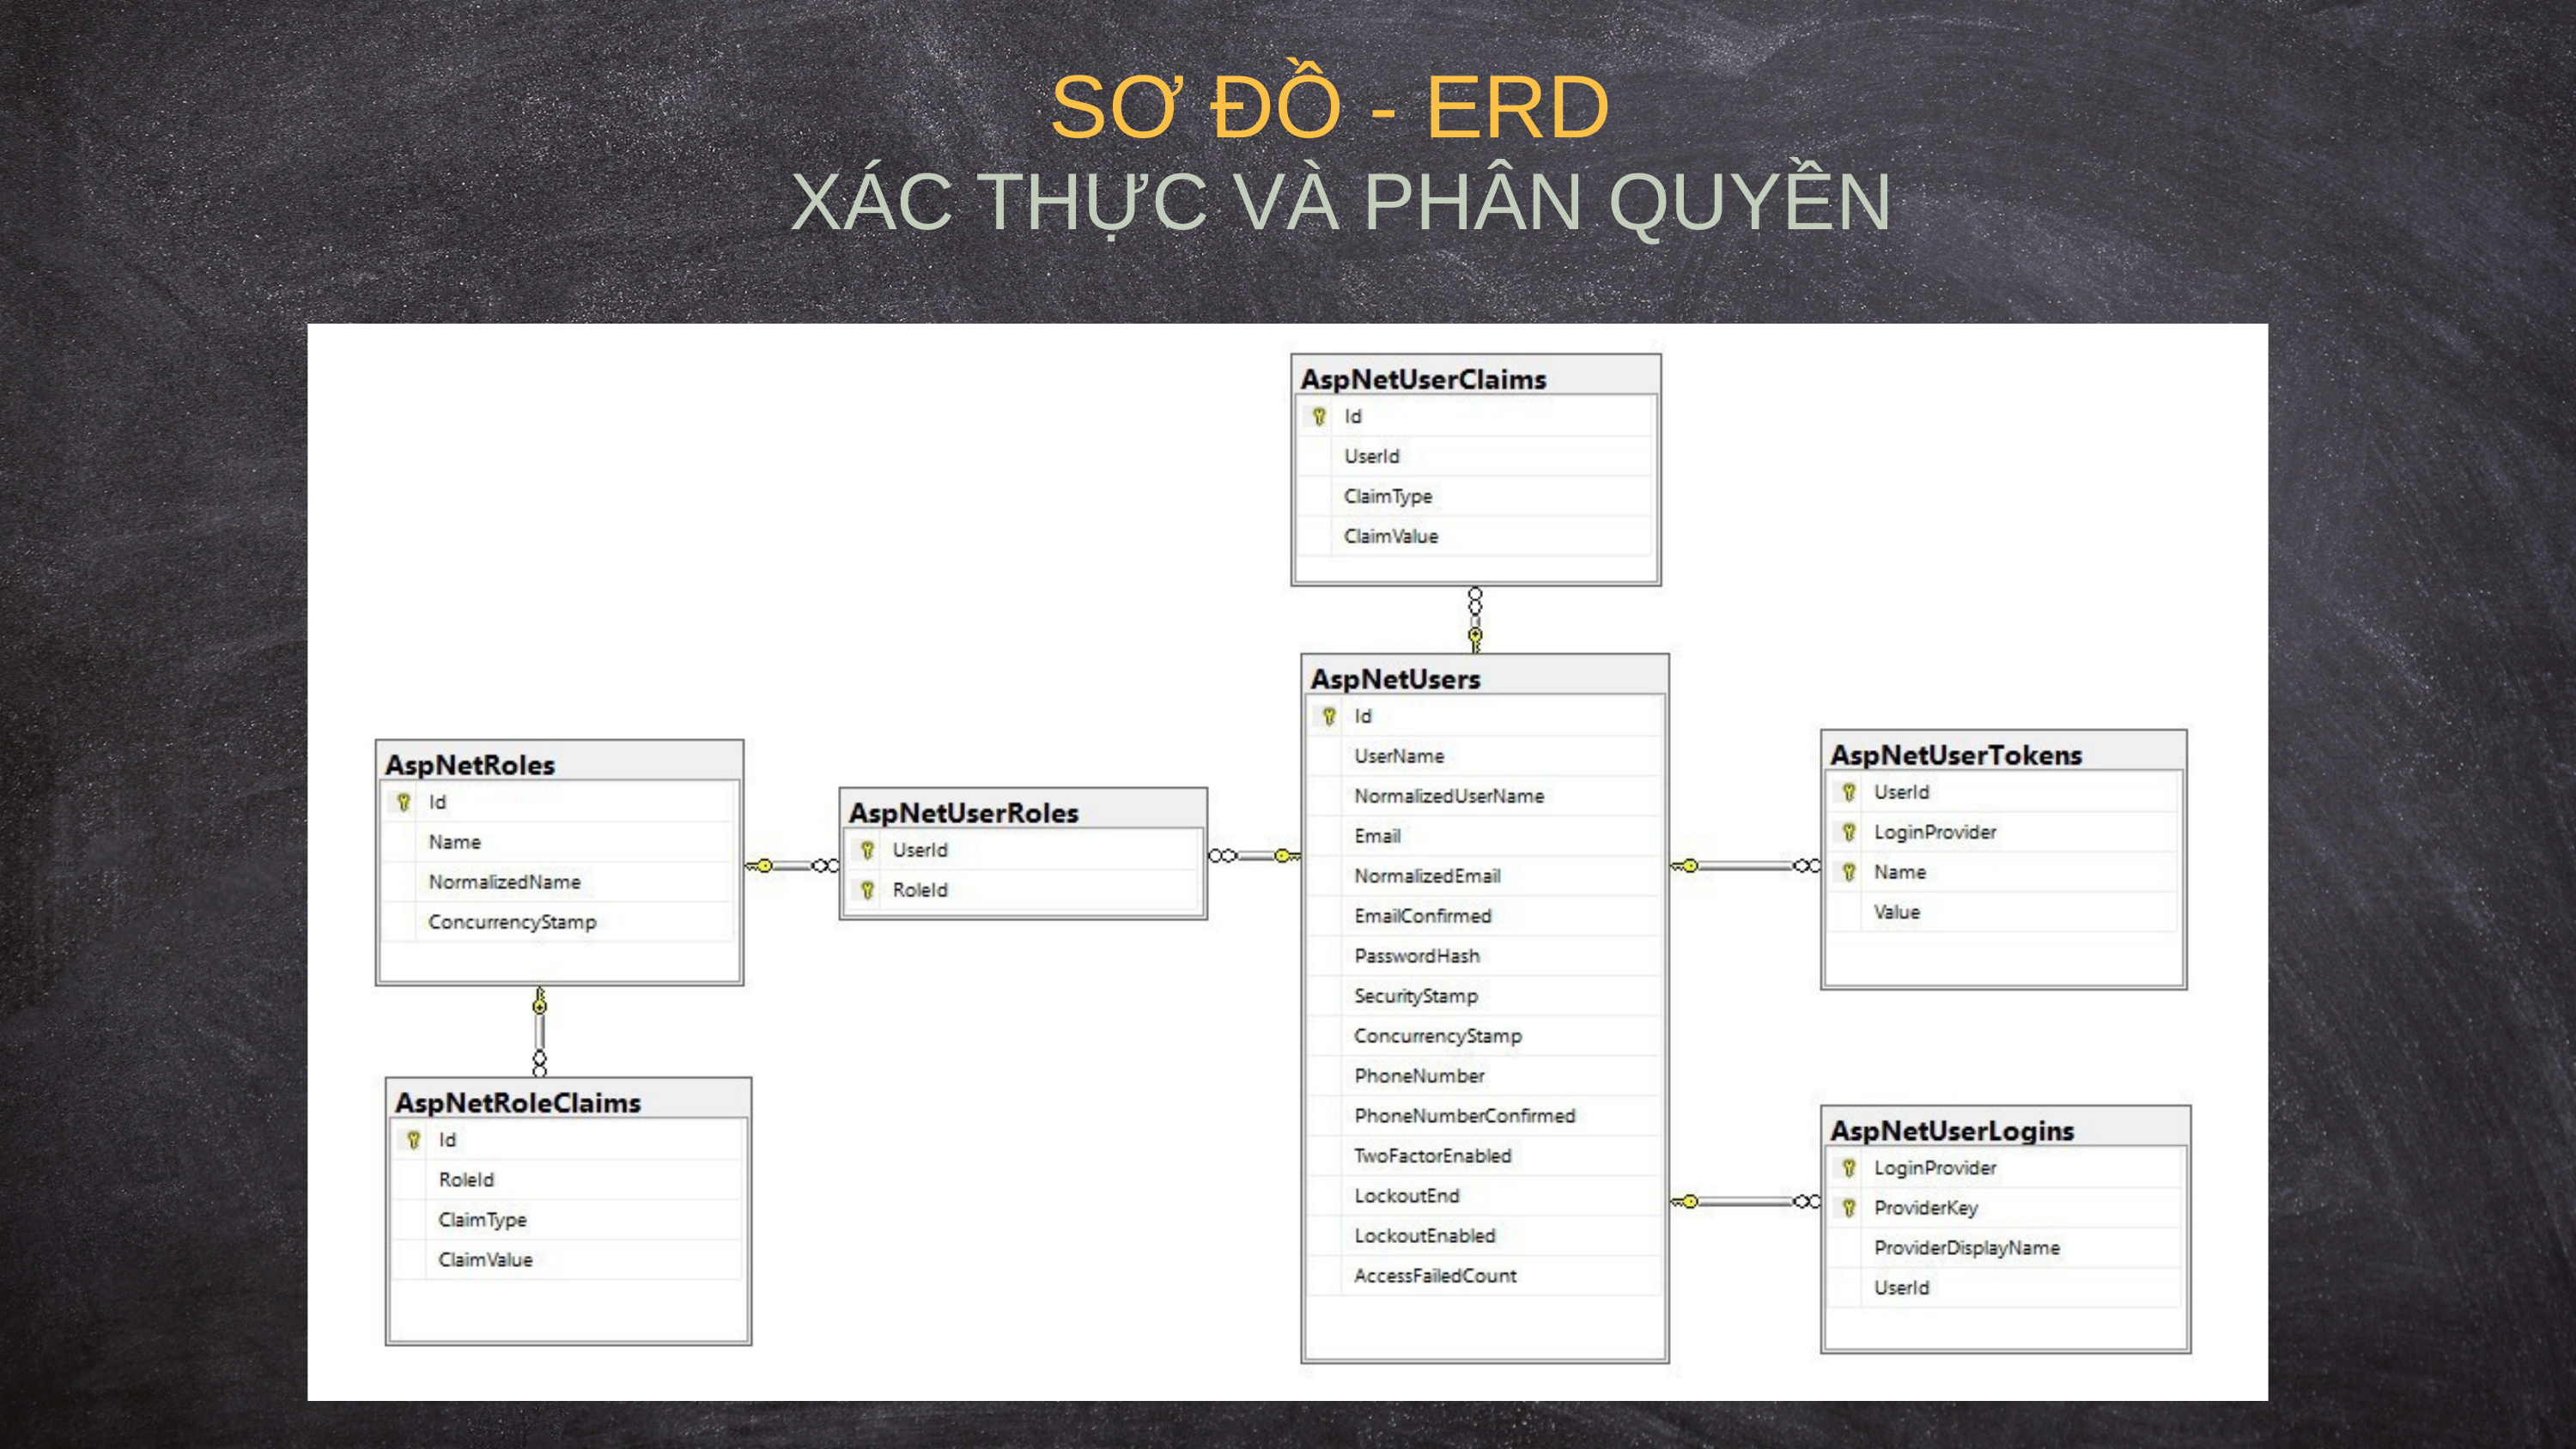

SƠ ĐỒ - ERD
 XÁC THỰC VÀ PHÂN QUYỀN